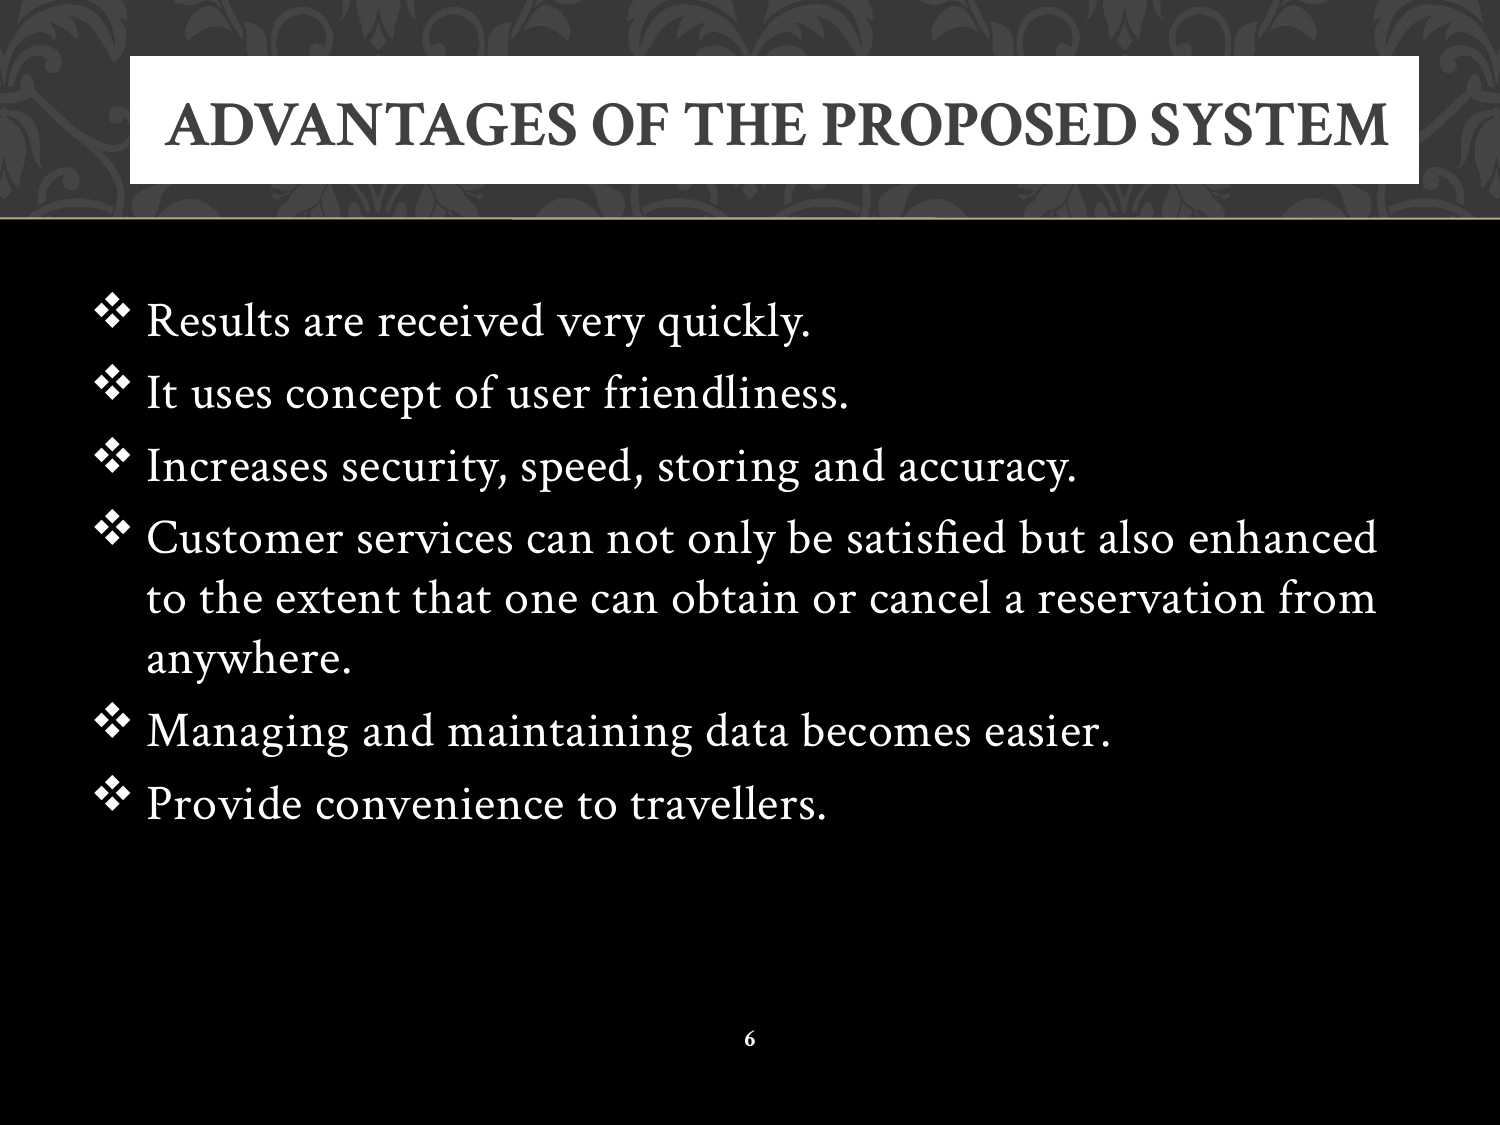

# ADVANTAGES OF THE PROPOSED SYSTEM
Results are received very quickly.
It uses concept of user friendliness.
Increases security, speed, storing and accuracy.
Customer services can not only be satisfied but also enhanced to the extent that one can obtain or cancel a reservation from anywhere.
Managing and maintaining data becomes easier.
Provide convenience to travellers.

6